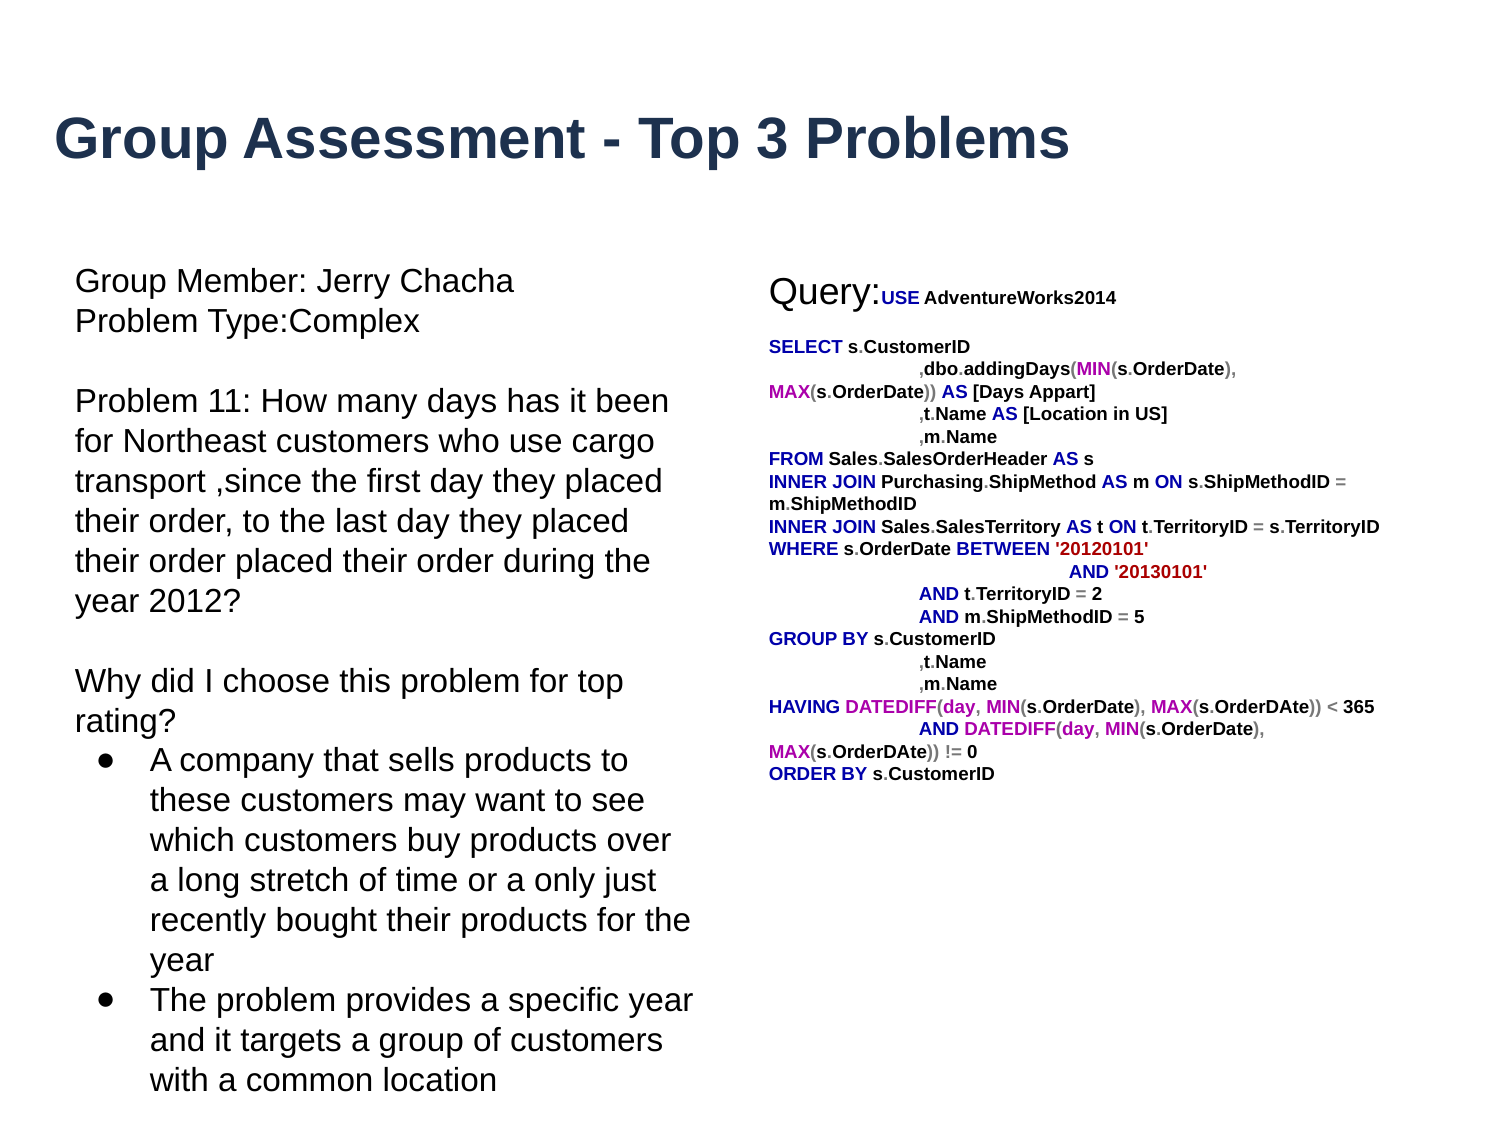

# Group Assessment - Top 3 Problems
Group Member: Jerry Chacha
Problem Type:Complex

Problem 11: How many days has it been for Northeast customers who use cargo transport ,since the first day they placed their order, to the last day they placed their order placed their order during the year 2012?

Why did I choose this problem for top rating?
A company that sells products to these customers may want to see which customers buy products over a long stretch of time or a only just recently bought their products for the year
The problem provides a specific year and it targets a group of customers with a common location

Query:USE AdventureWorks2014

SELECT s.CustomerID
	,dbo.addingDays(MIN(s.OrderDate), MAX(s.OrderDate)) AS [Days Appart]
	,t.Name AS [Location in US]
	,m.Name
FROM Sales.SalesOrderHeader AS s
INNER JOIN Purchasing.ShipMethod AS m ON s.ShipMethodID = m.ShipMethodID
INNER JOIN Sales.SalesTerritory AS t ON t.TerritoryID = s.TerritoryID
WHERE s.OrderDate BETWEEN '20120101'
		AND '20130101'
	AND t.TerritoryID = 2
	AND m.ShipMethodID = 5
GROUP BY s.CustomerID
	,t.Name
	,m.Name
HAVING DATEDIFF(day, MIN(s.OrderDate), MAX(s.OrderDAte)) < 365
	AND DATEDIFF(day, MIN(s.OrderDate), MAX(s.OrderDAte)) != 0
ORDER BY s.CustomerID